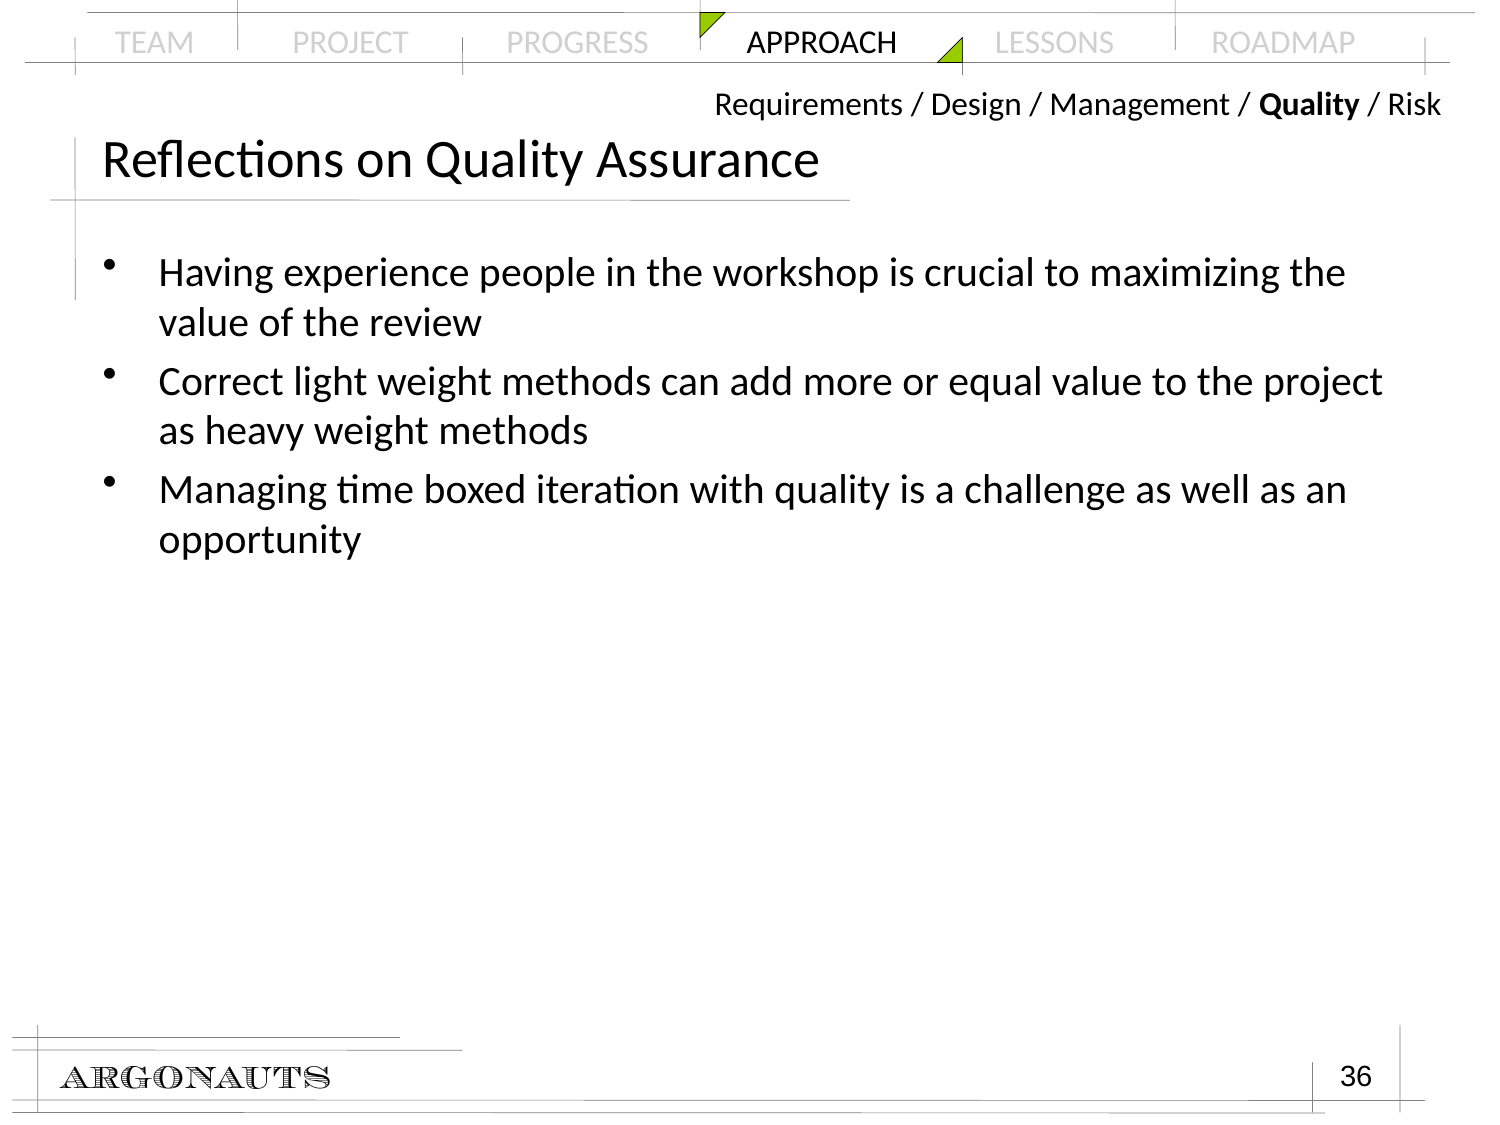

Requirements / Design / Management / Quality / Risk
# Reflections on Quality Assurance
Having experience people in the workshop is crucial to maximizing the value of the review
Correct light weight methods can add more or equal value to the project as heavy weight methods
Managing time boxed iteration with quality is a challenge as well as an opportunity

36